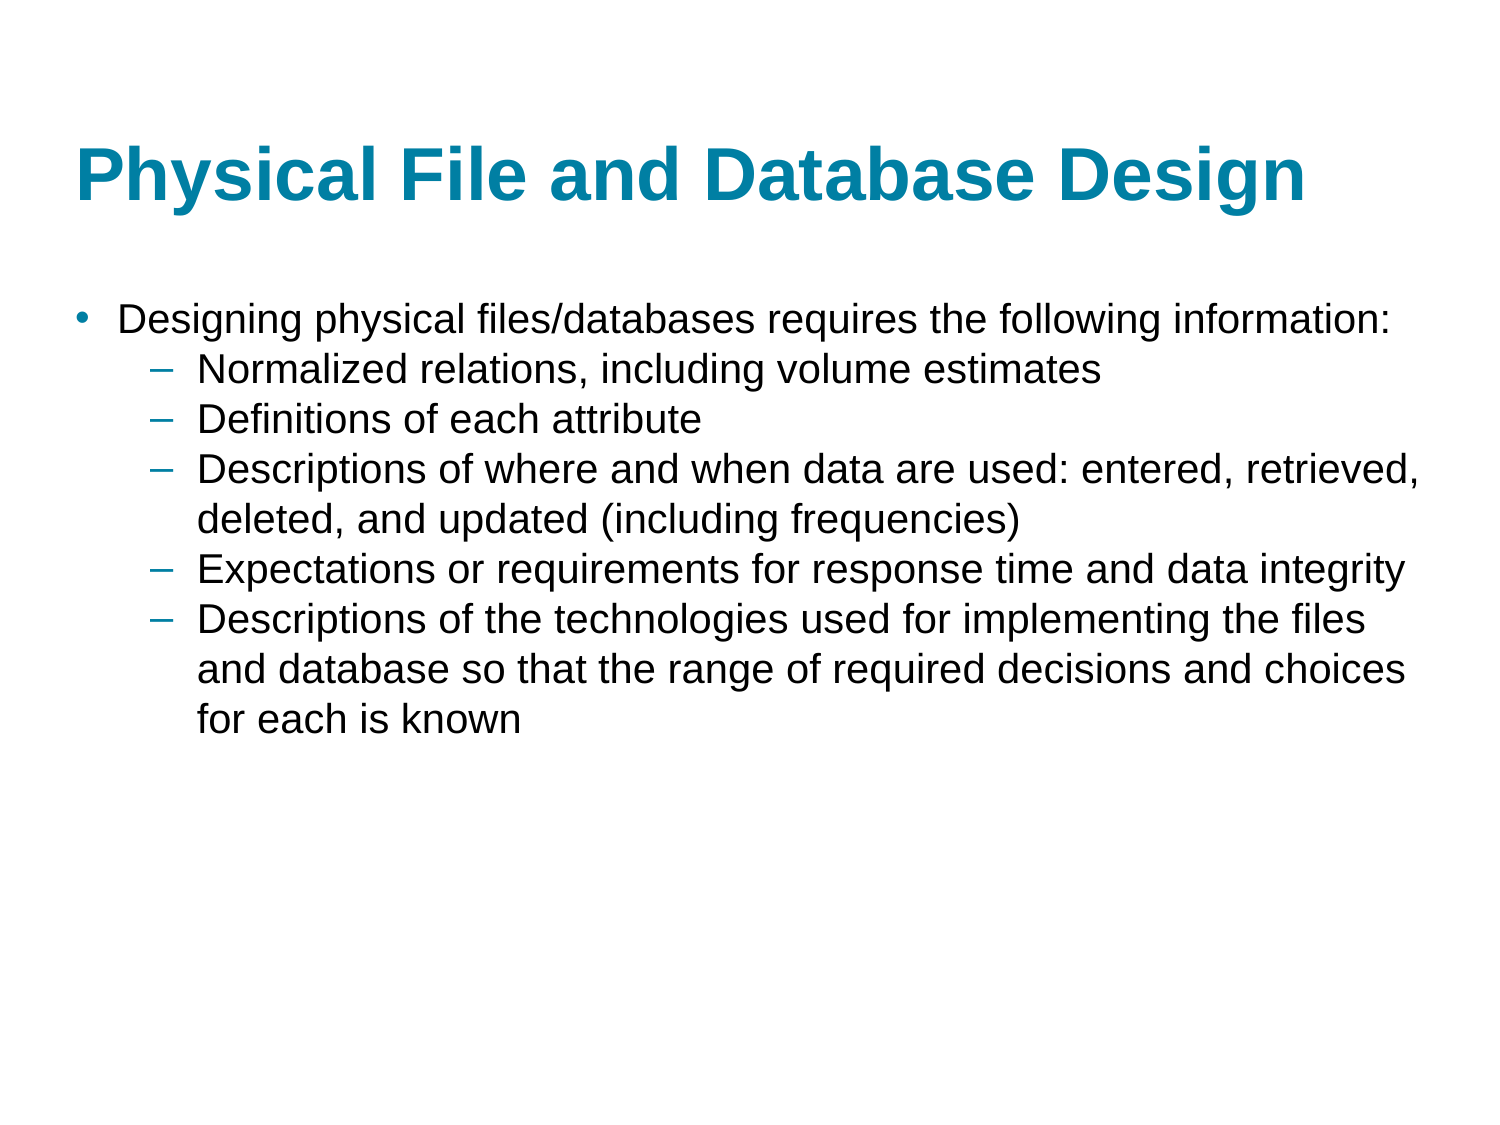

# Physical File and Database Design
Designing physical files/databases requires the following information:
Normalized relations, including volume estimates
Definitions of each attribute
Descriptions of where and when data are used: entered, retrieved, deleted, and updated (including frequencies)
Expectations or requirements for response time and data integrity
Descriptions of the technologies used for implementing the files and database so that the range of required decisions and choices for each is known